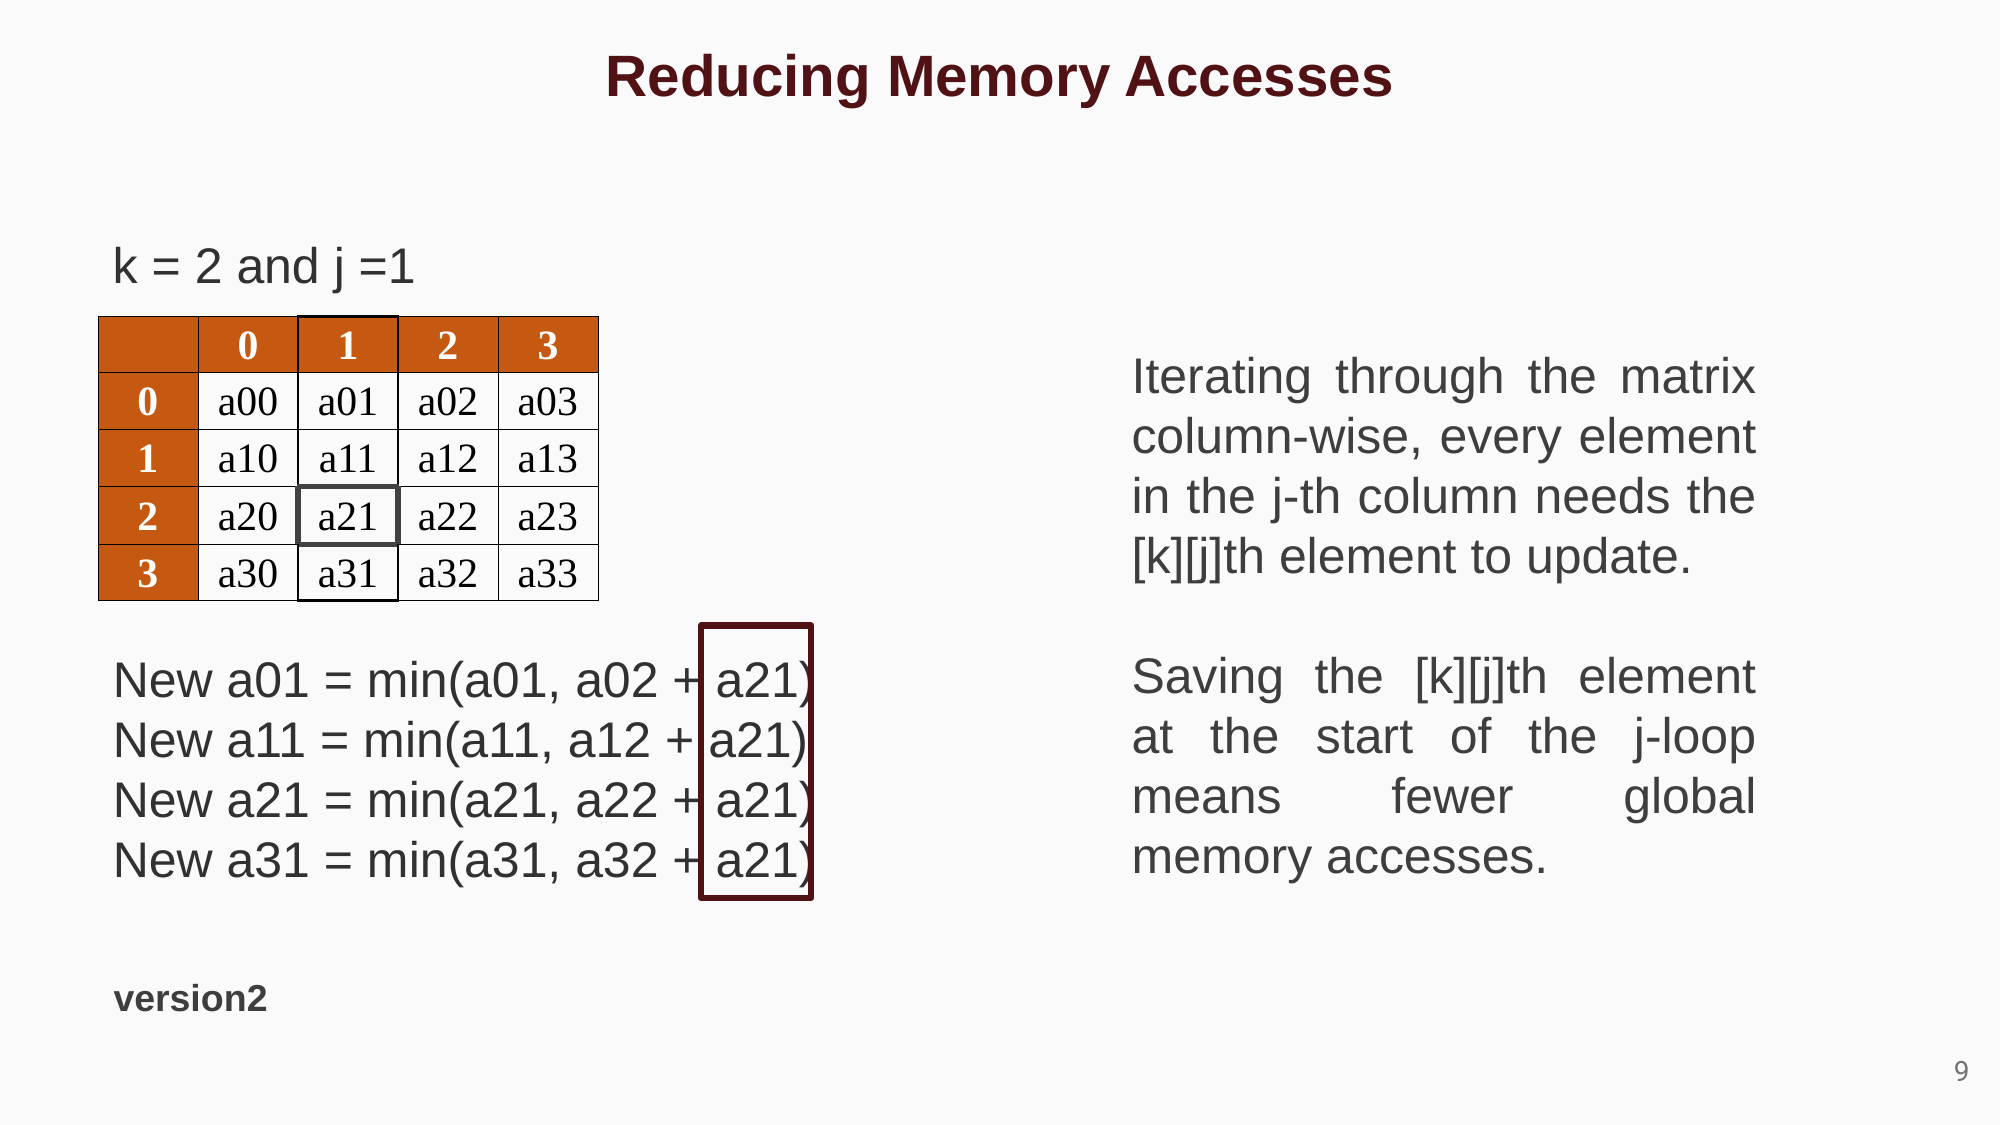

Reducing Memory Accesses
k = 2 and j =1
|  | 0 | 1 | 2 | 3 |
| --- | --- | --- | --- | --- |
| 0 | a00 | a01 | a02 | a03 |
| 1 | a10 | a11 | a12 | a13 |
| 2 | a20 | a21 | a22 | a23 |
| 3 | a30 | a31 | a32 | a33 |
Iterating through the matrix column-wise, every element in the j-th column needs the [k][j]th element to update.

Saving the [k][j]th element at the start of the j-loop means fewer global memory accesses.

New a01 = min(a01, a02 + a21)
New a11 = min(a11, a12 + a21)
New a21 = min(a21, a22 + a21)
New a31 = min(a31, a32 + a21)
version2
9